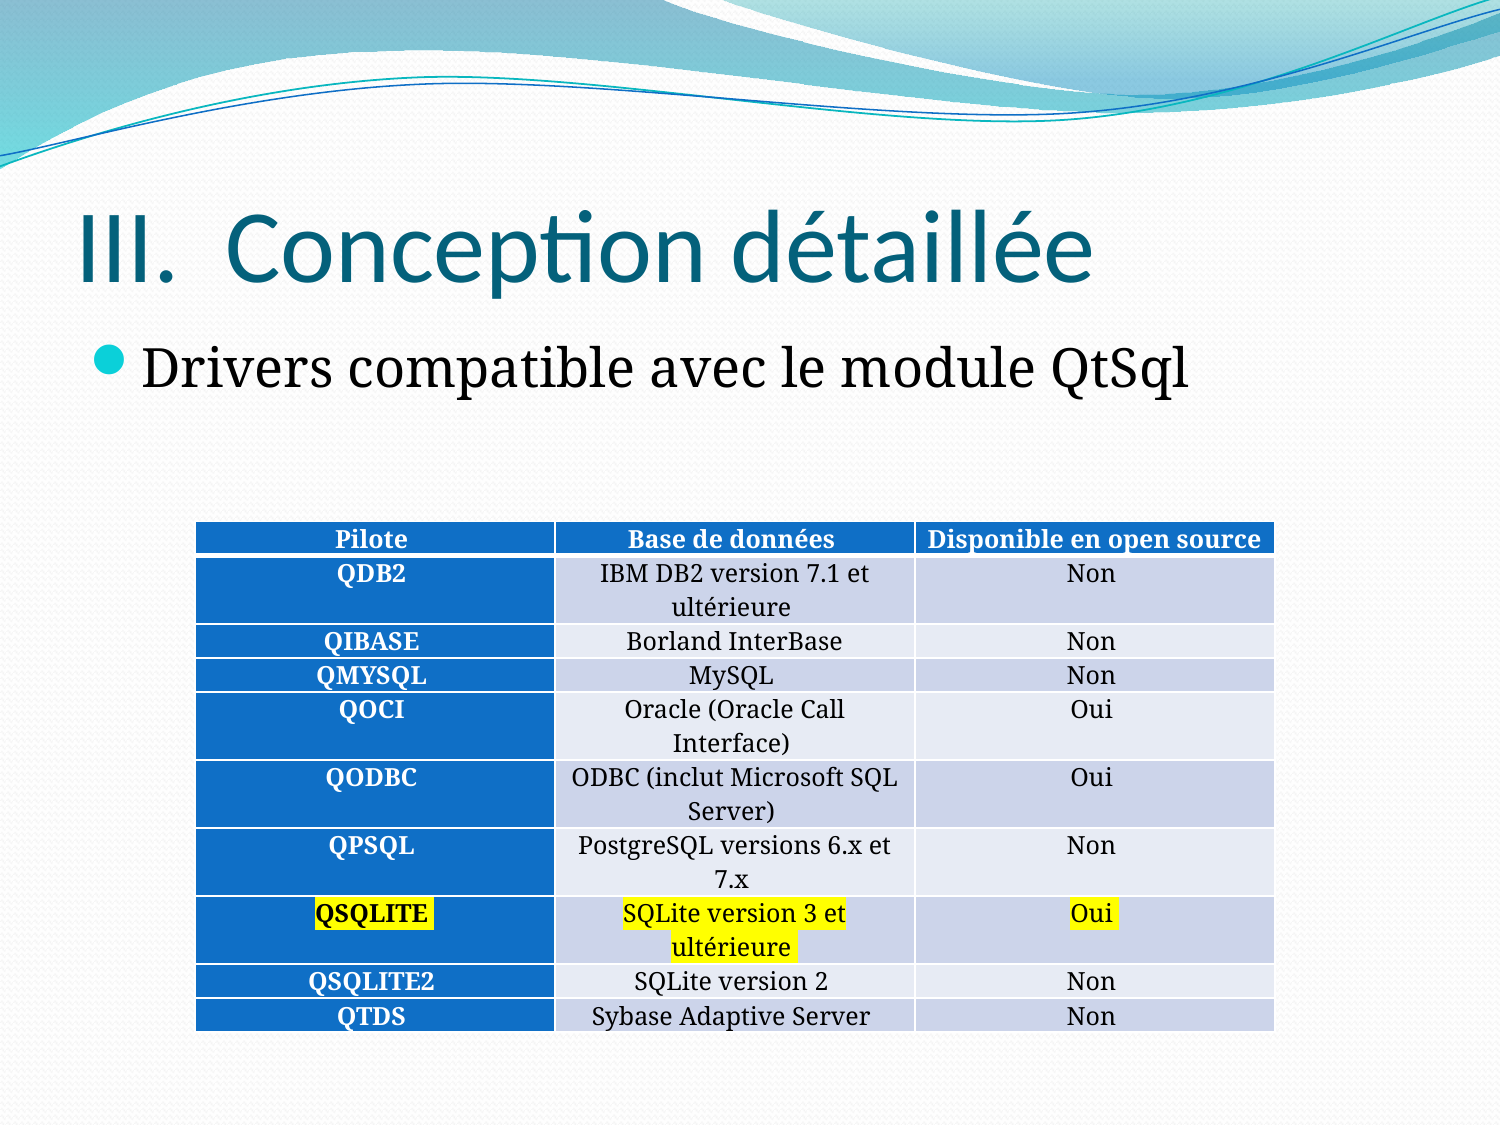

# III.	Conception détaillée
Drivers compatible avec le module QtSql
| Pilote | Base de données | Disponible en open source |
| --- | --- | --- |
| QDB2 | IBM DB2 version 7.1 et ultérieure | Non |
| QIBASE | Borland InterBase | Non |
| QMYSQL | MySQL | Non |
| QOCI | Oracle (Oracle Call Interface) | Oui |
| QODBC | ODBC (inclut Microsoft SQL Server) | Oui |
| QPSQL | PostgreSQL versions 6.x et 7.x | Non |
| QSQLITE | SQLite version 3 et ultérieure | Oui |
| QSQLITE2 | SQLite version 2 | Non |
| QTDS | Sybase Adaptive Server | Non |